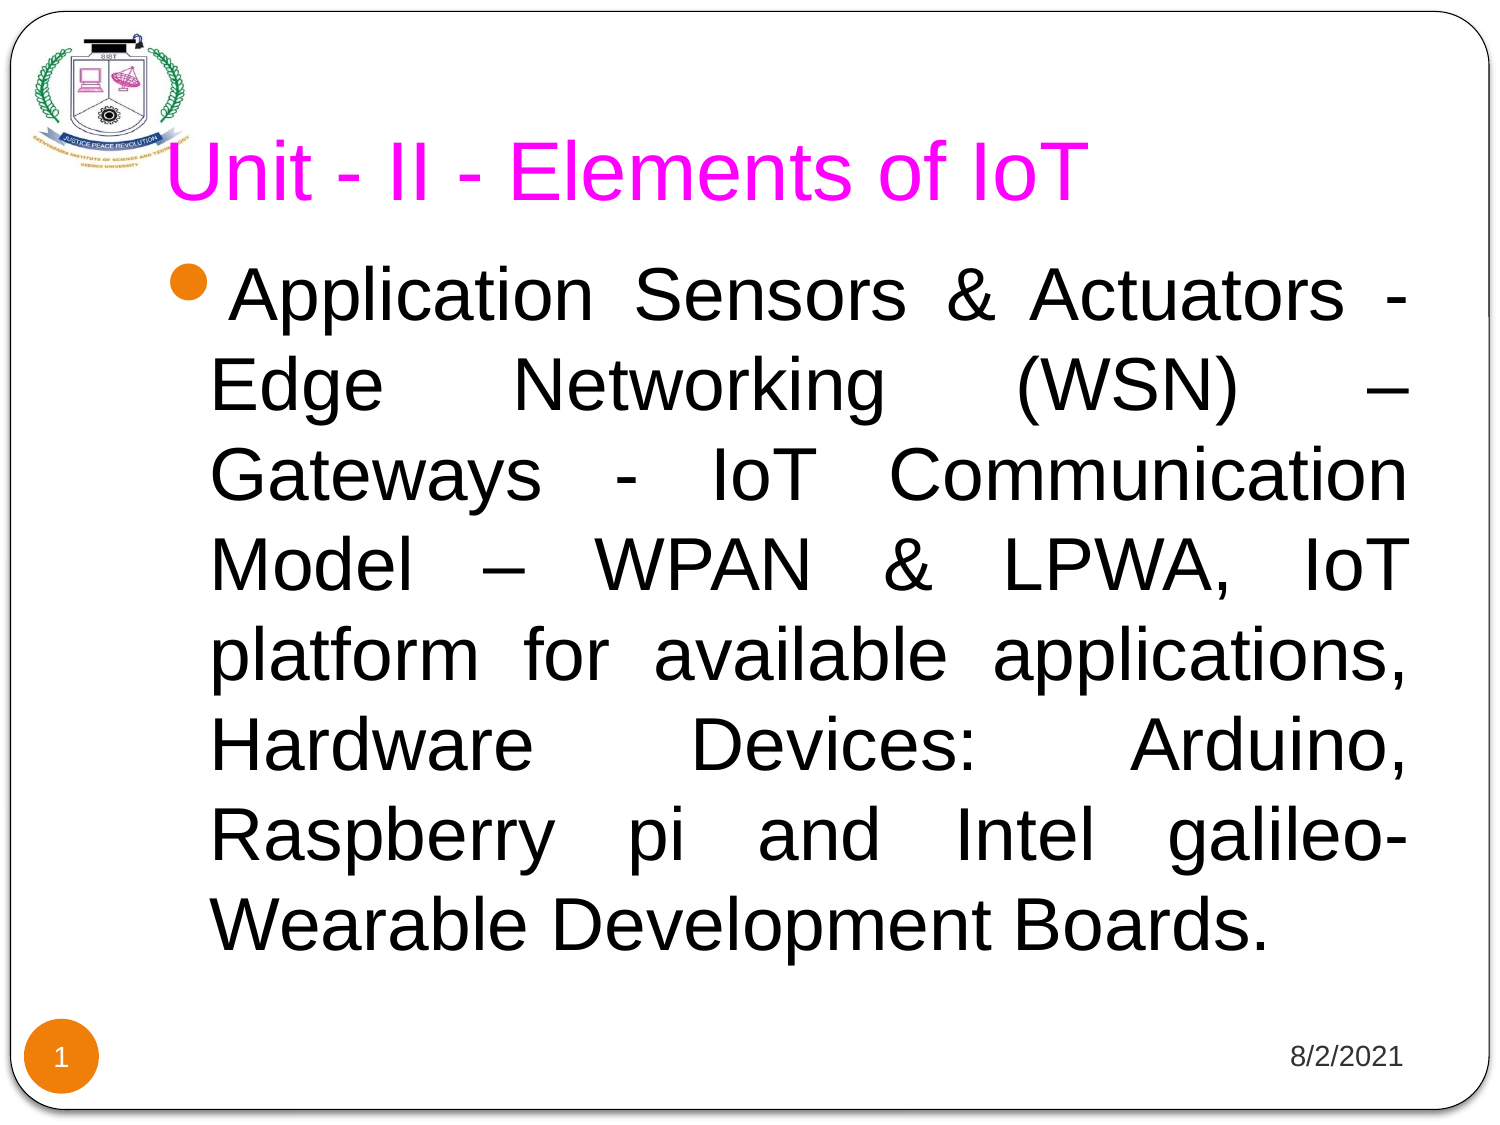

# Unit - II - Elements of IoT
Application Sensors & Actuators - Edge Networking (WSN) – Gateways - IoT Communication Model – WPAN & LPWA, IoT platform for available applications, Hardware Devices: Arduino, Raspberry pi and Intel galileo-Wearable Development Boards.

8/2/2021
1